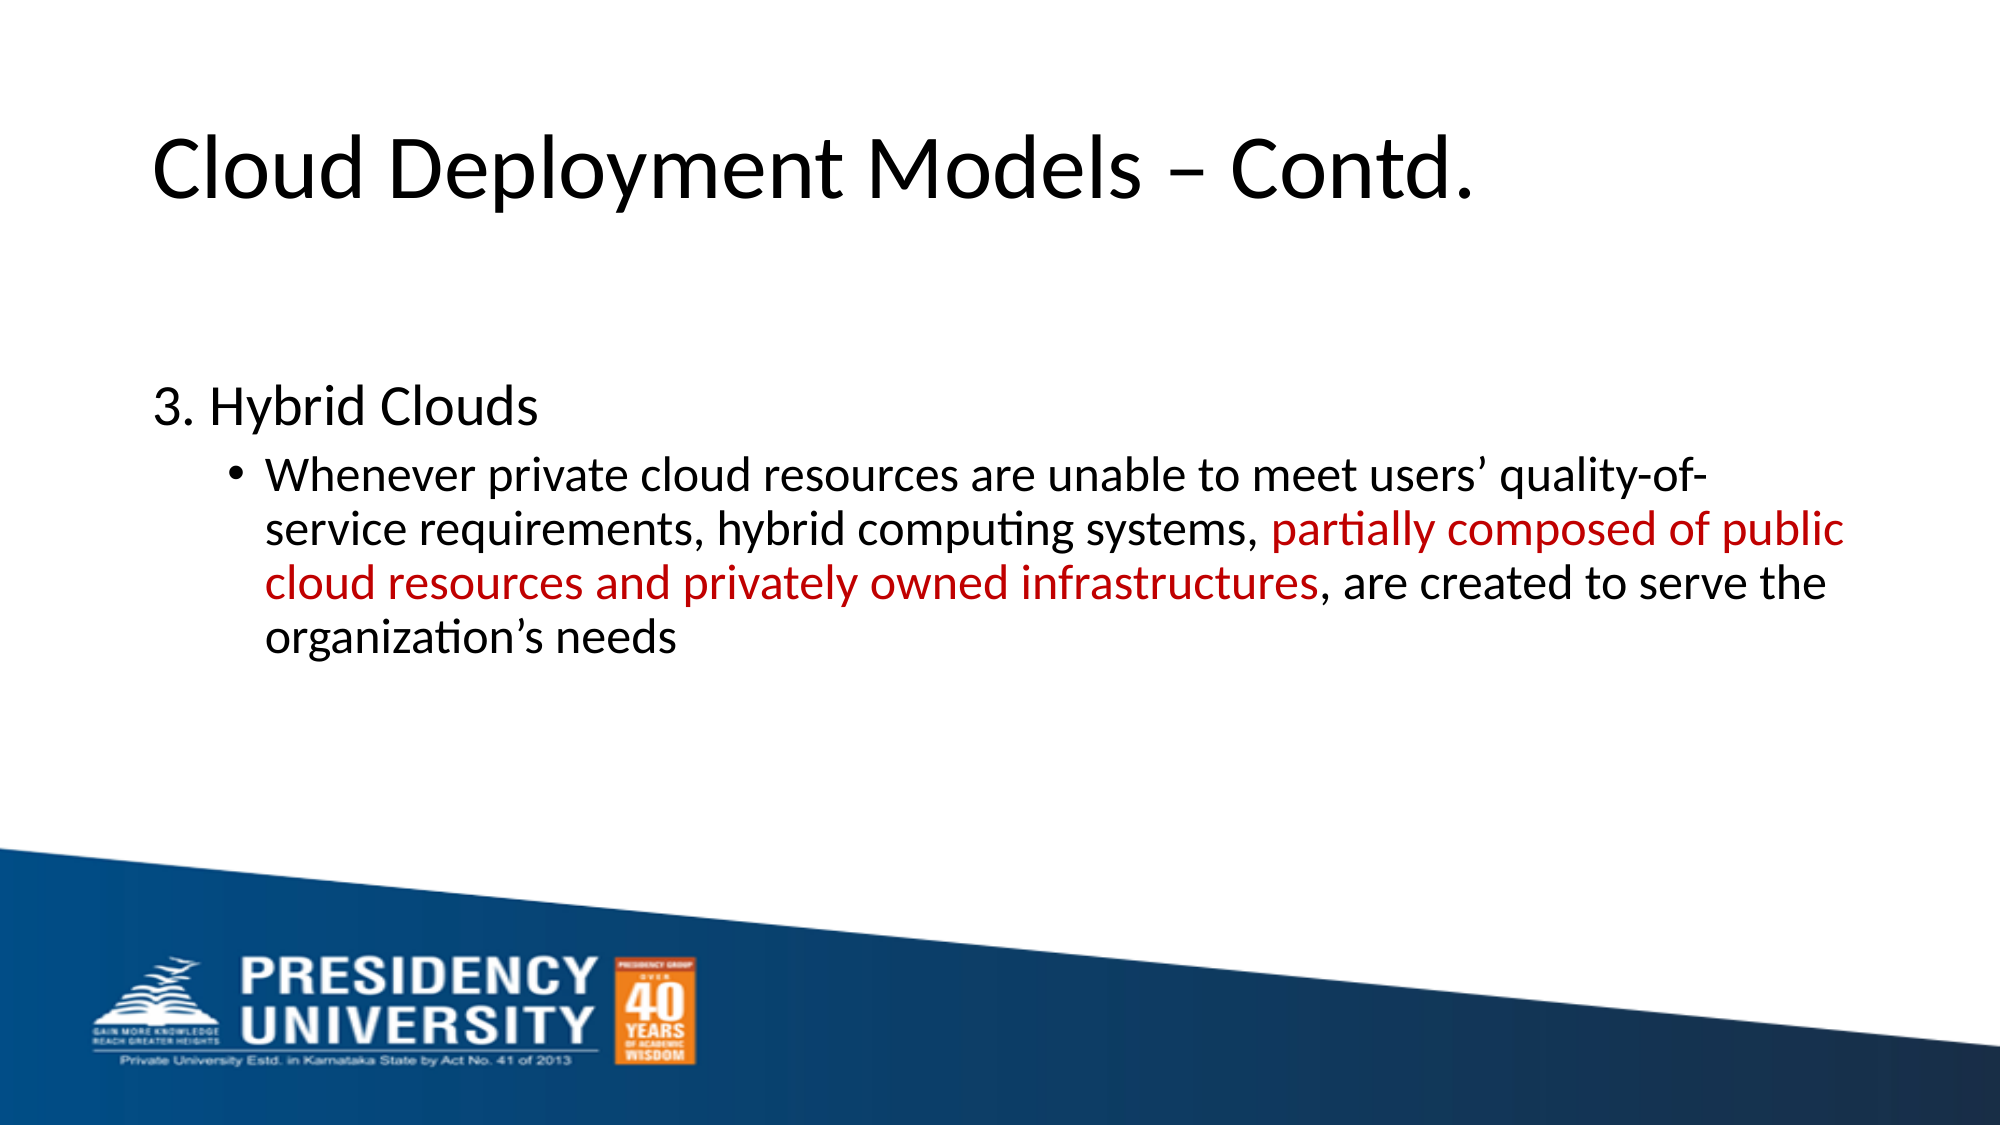

# Cloud Deployment Models – Contd.
3. Hybrid Clouds
Whenever private cloud resources are unable to meet users’ quality-of-service requirements, hybrid computing systems, partially composed of public cloud resources and privately owned infrastructures, are created to serve the organization’s needs